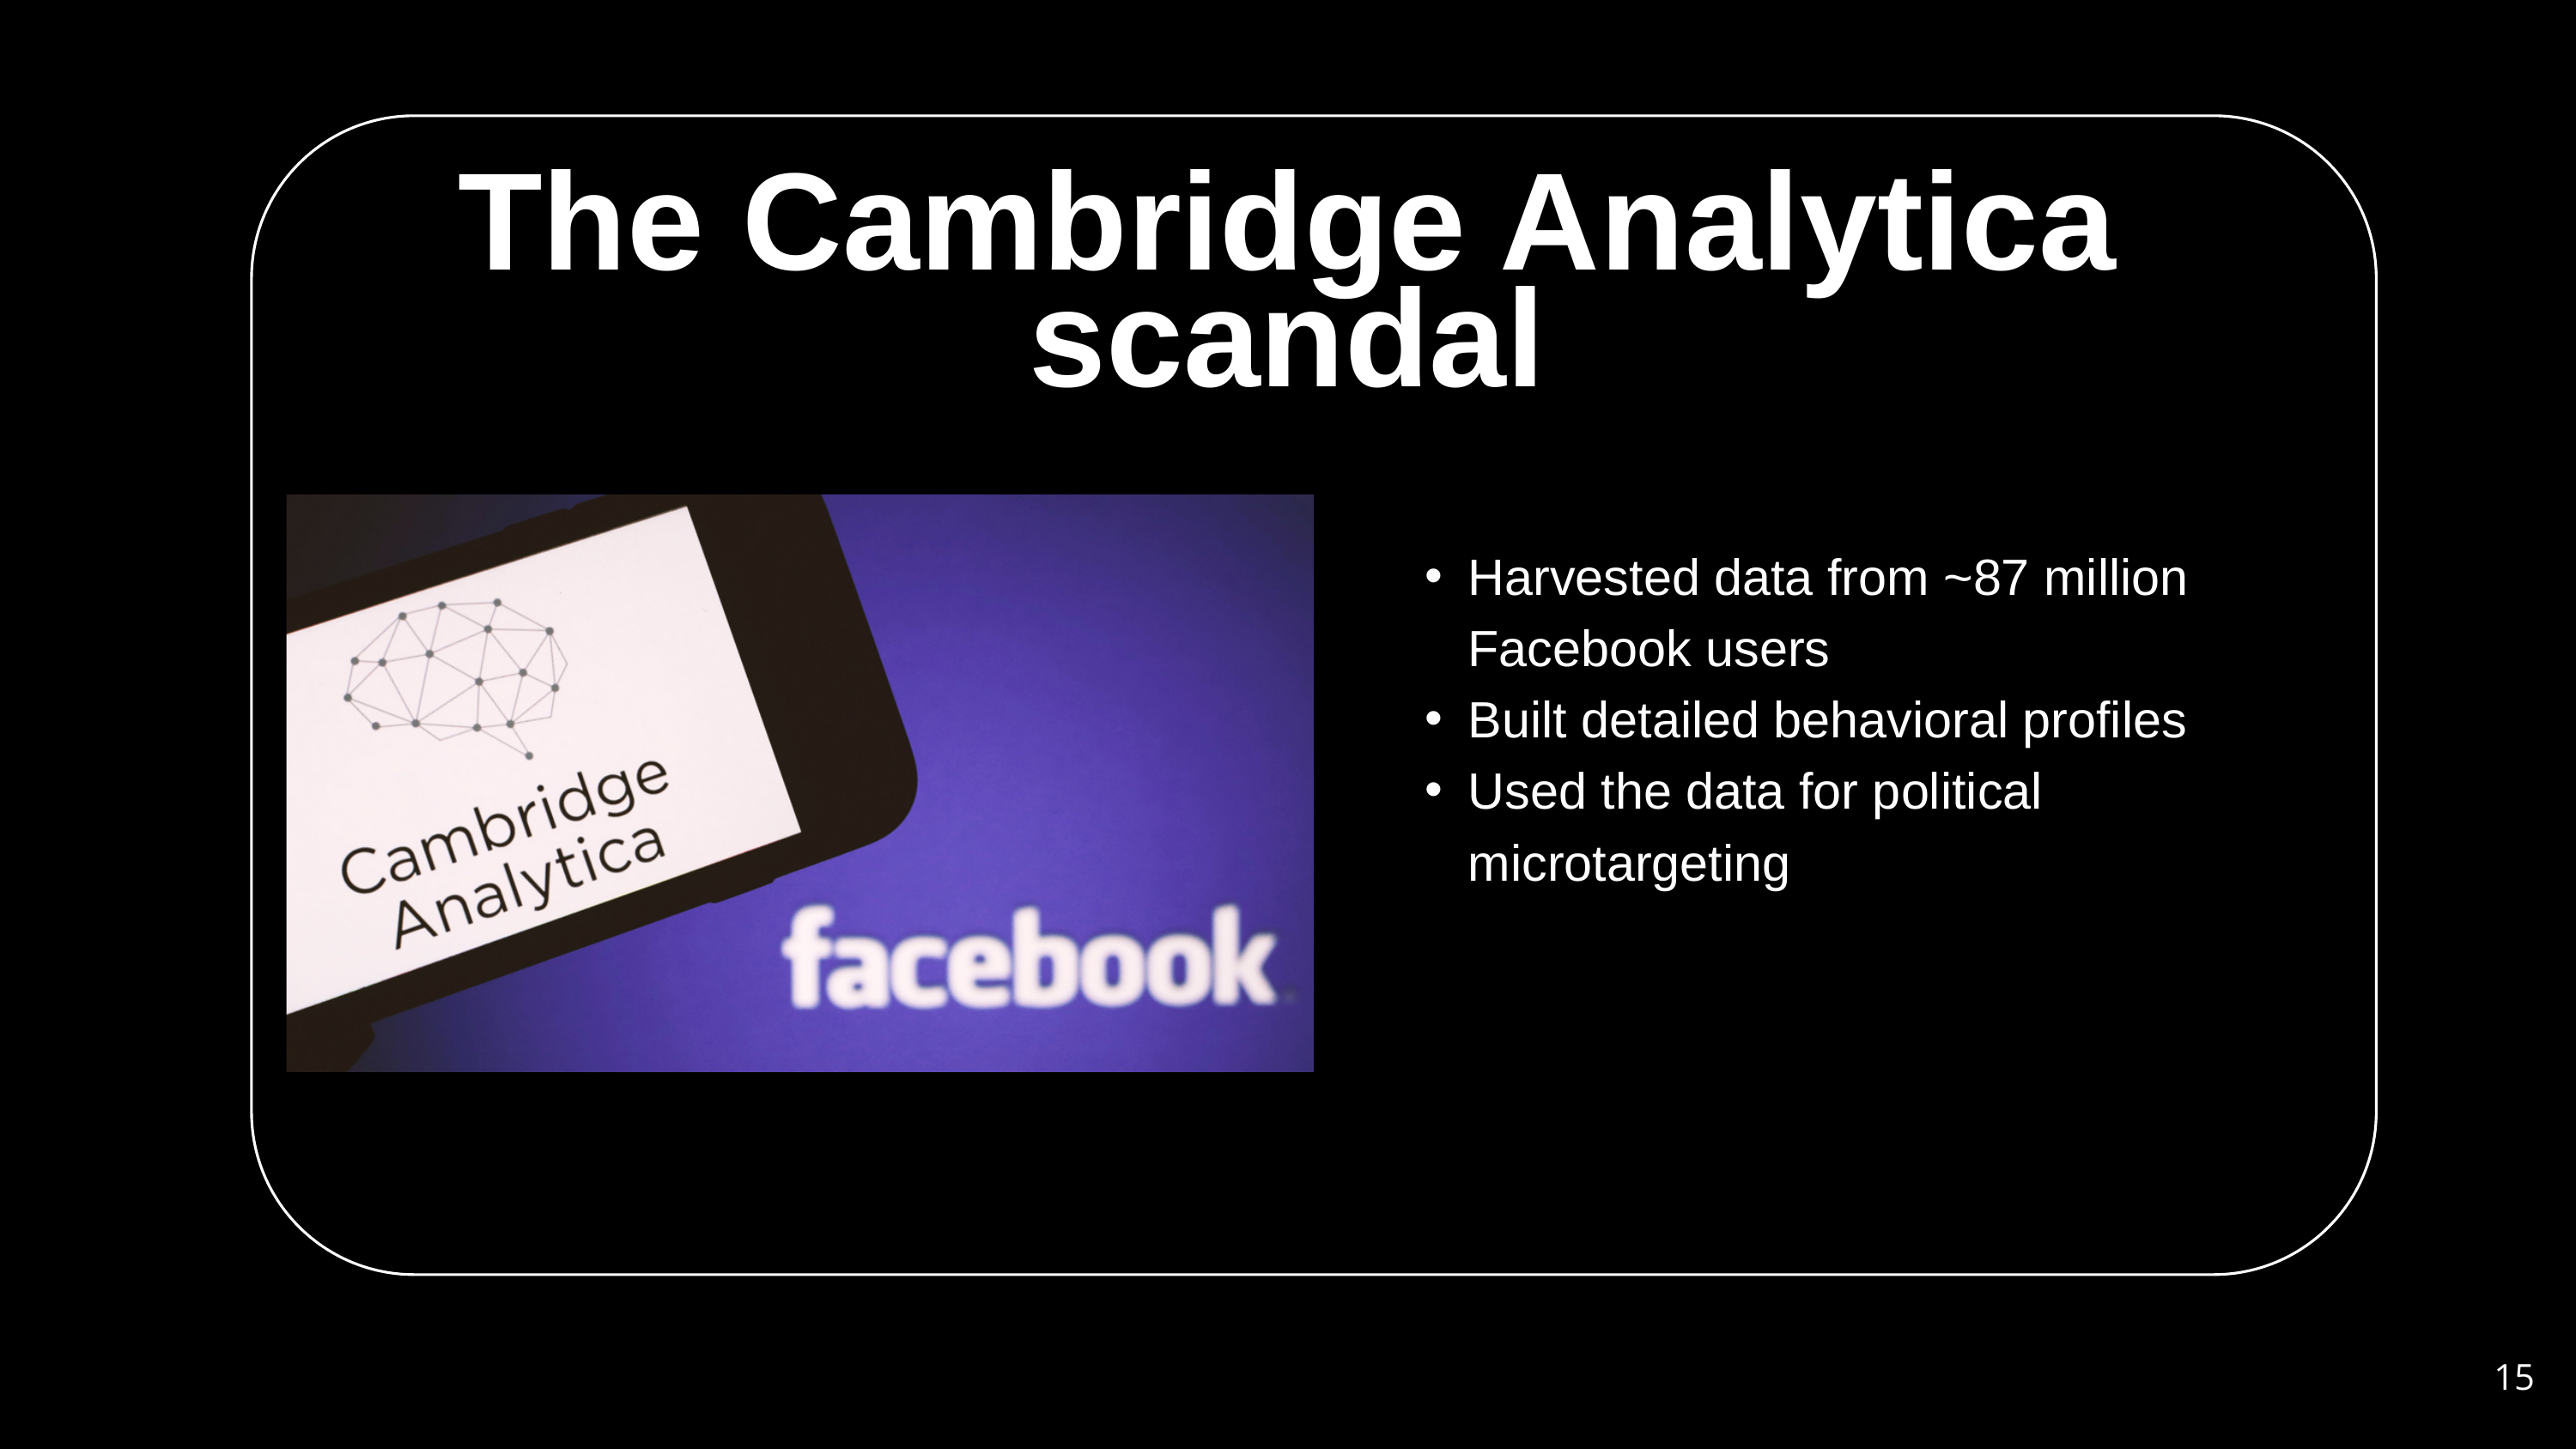

The Cambridge Analytica scandal

Harvested data from ~87 million Facebook users
Built detailed behavioral profiles
Used the data for political microtargeting
15